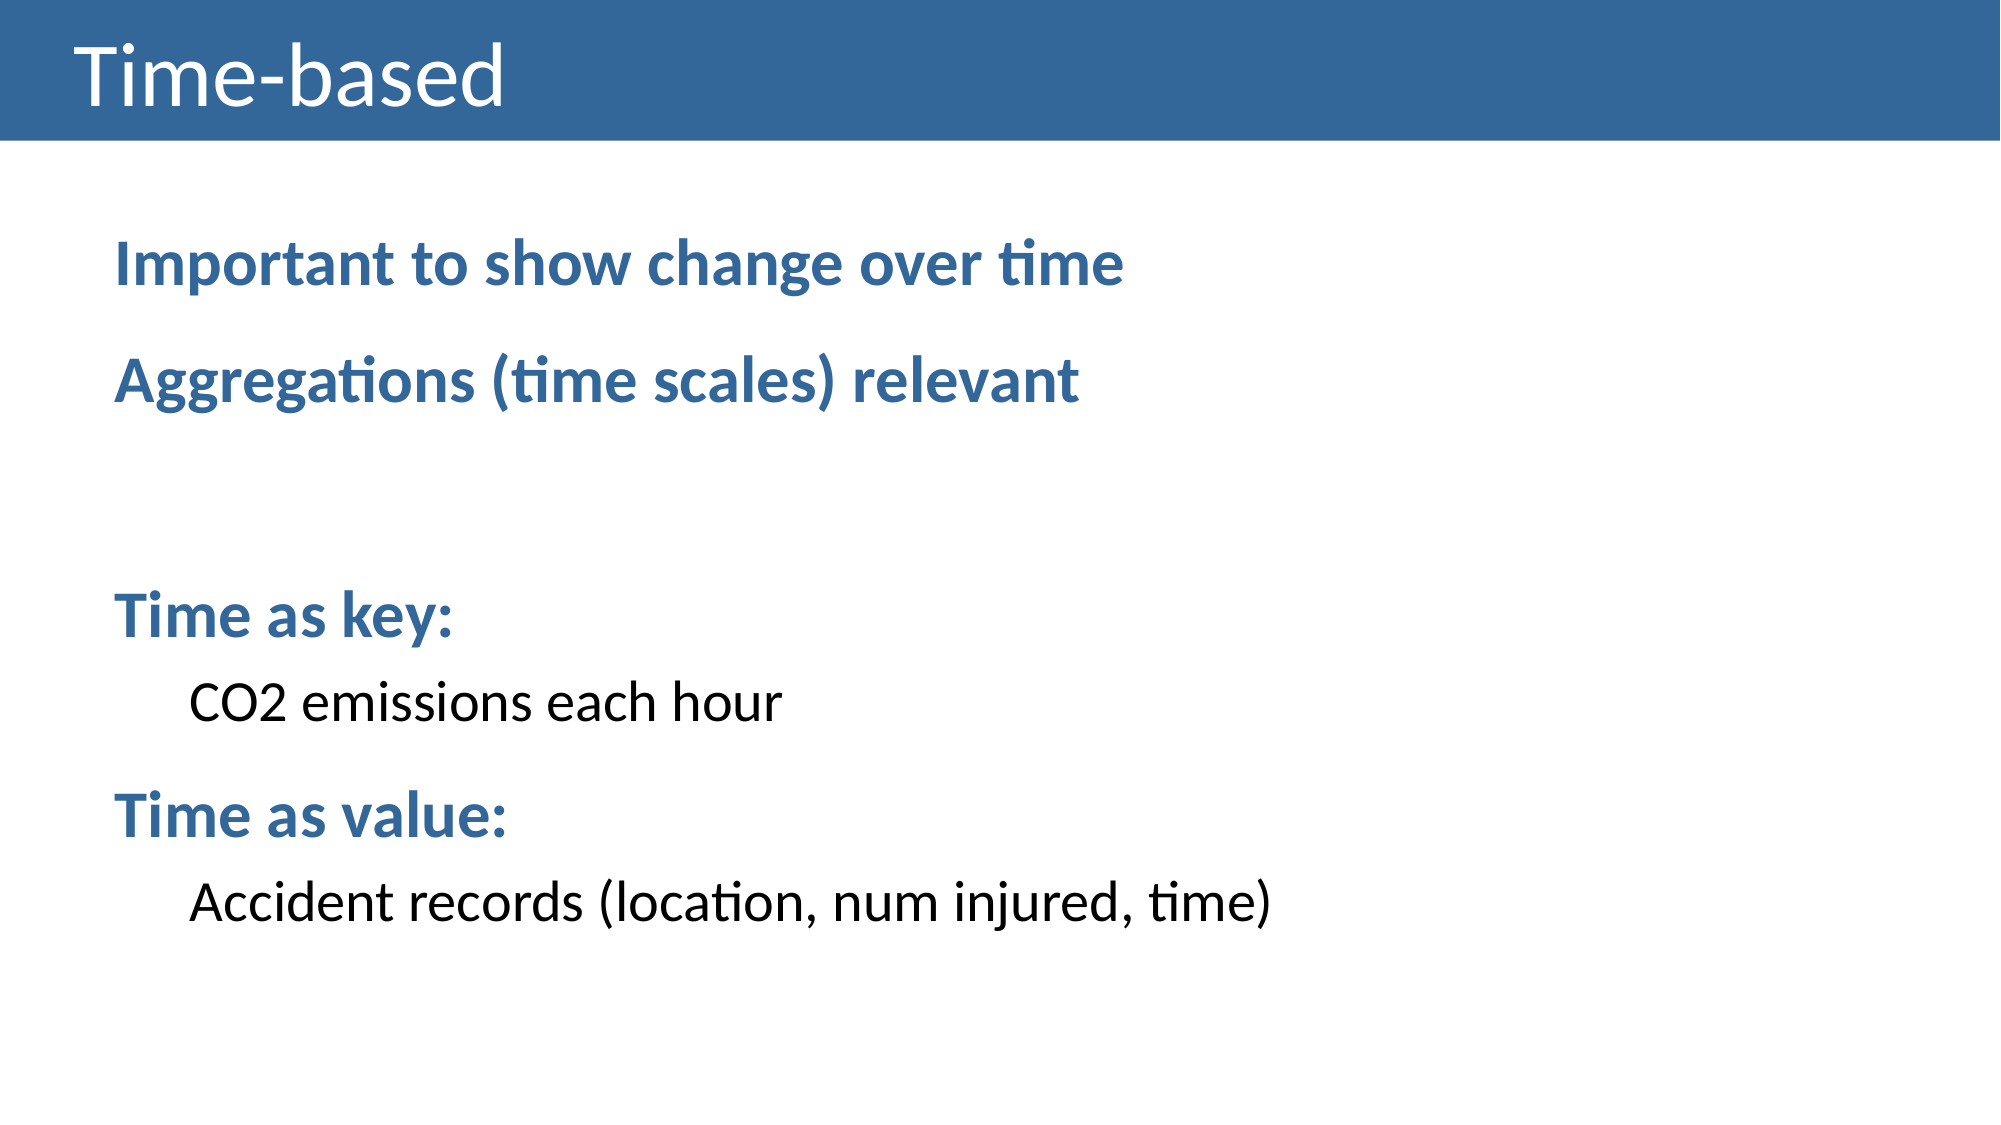

# Time-based
Important to show change over time
Aggregations (time scales) relevant

Time as key:
CO2 emissions each hour
Time as value:
Accident records (location, num injured, time)